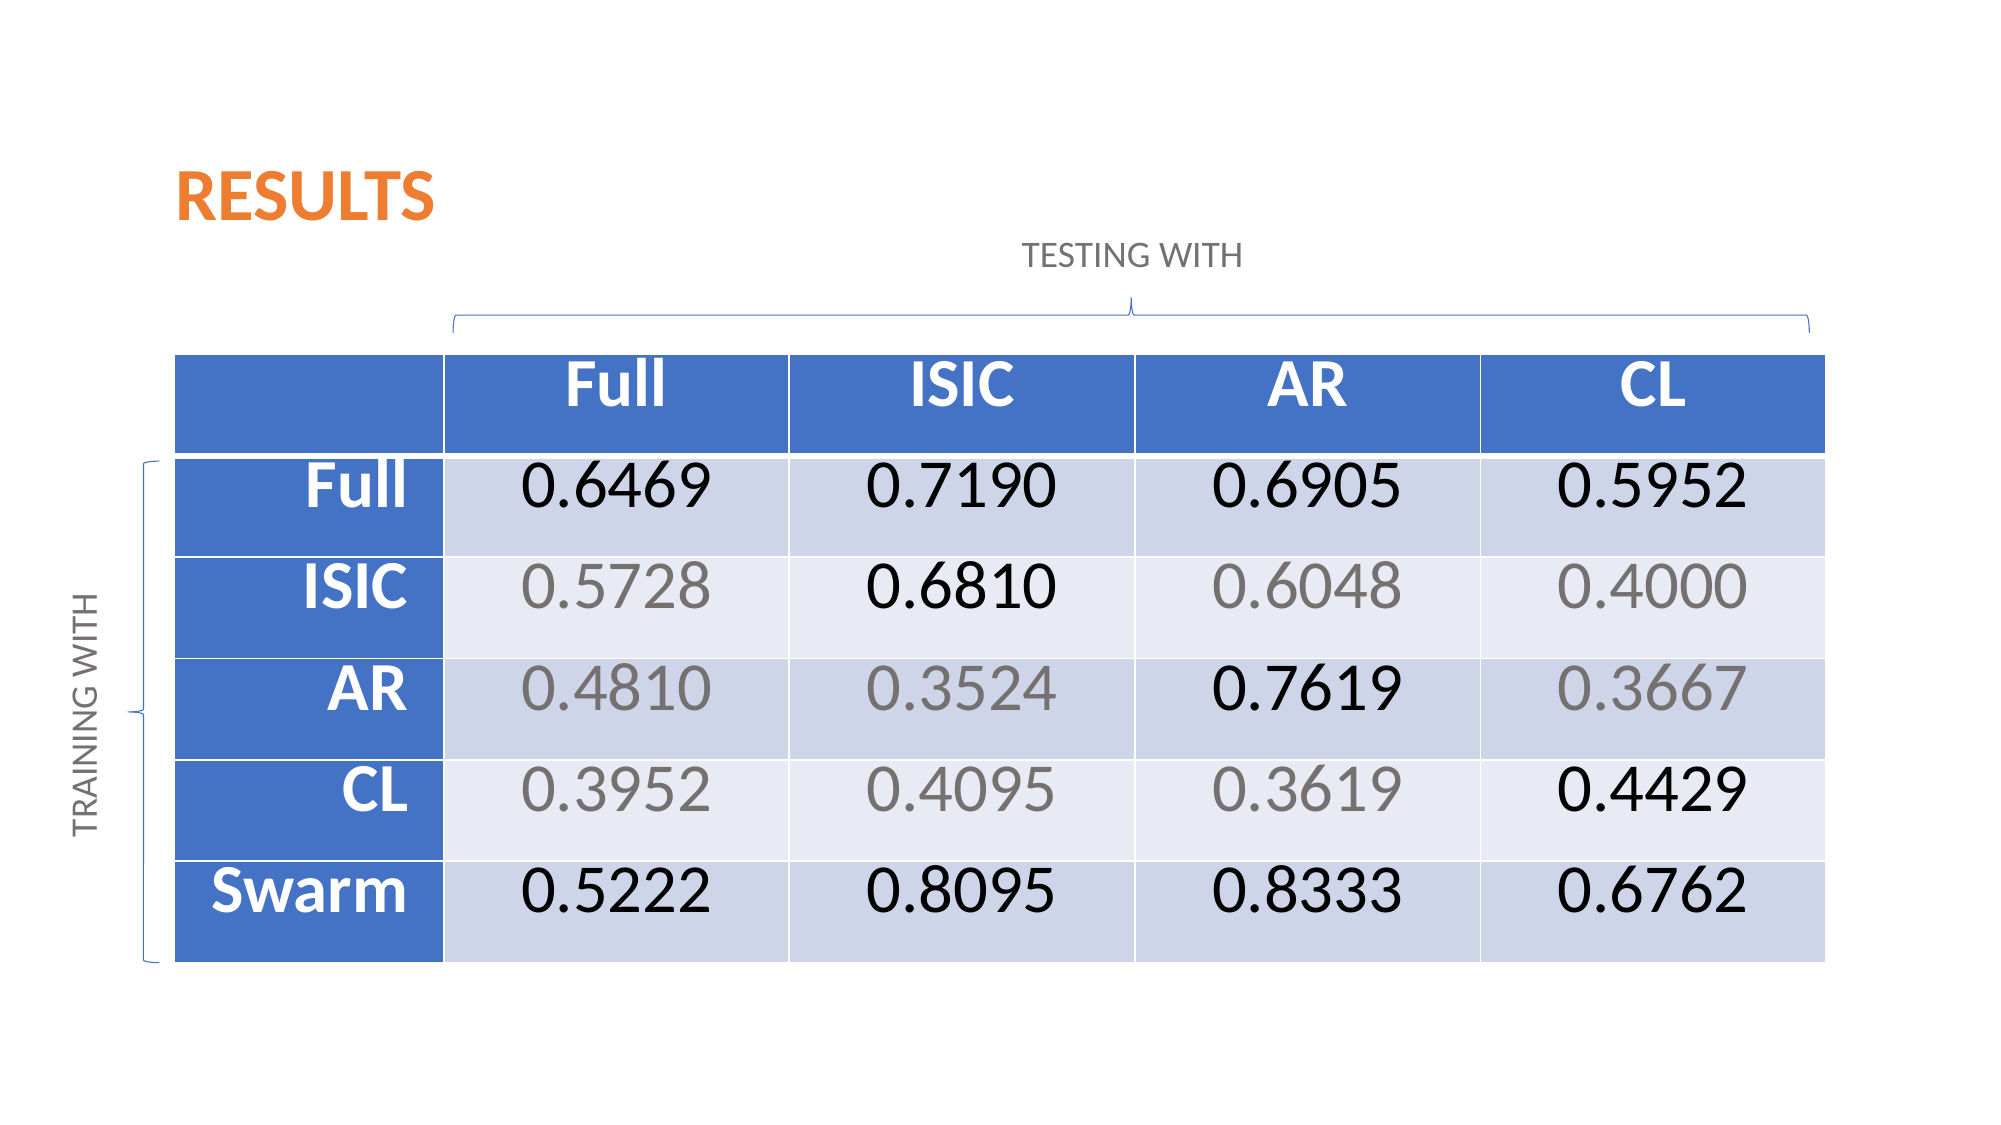

RESULTS
TESTING WITH
|  | Full | ISIC | AR | CL |
| --- | --- | --- | --- | --- |
| Full | 0.6469 | 0.7190 | 0.6905 | 0.5952 |
| ISIC | 0.5728 | 0.6810 | 0.6048 | 0.4000 |
| AR | 0.4810 | 0.3524 | 0.7619 | 0.3667 |
| CL | 0.3952 | 0.4095 | 0.3619 | 0.4429 |
| Swarm | 0.5222 | 0.8095 | 0.8333 | 0.6762 |

TRAINING WITH